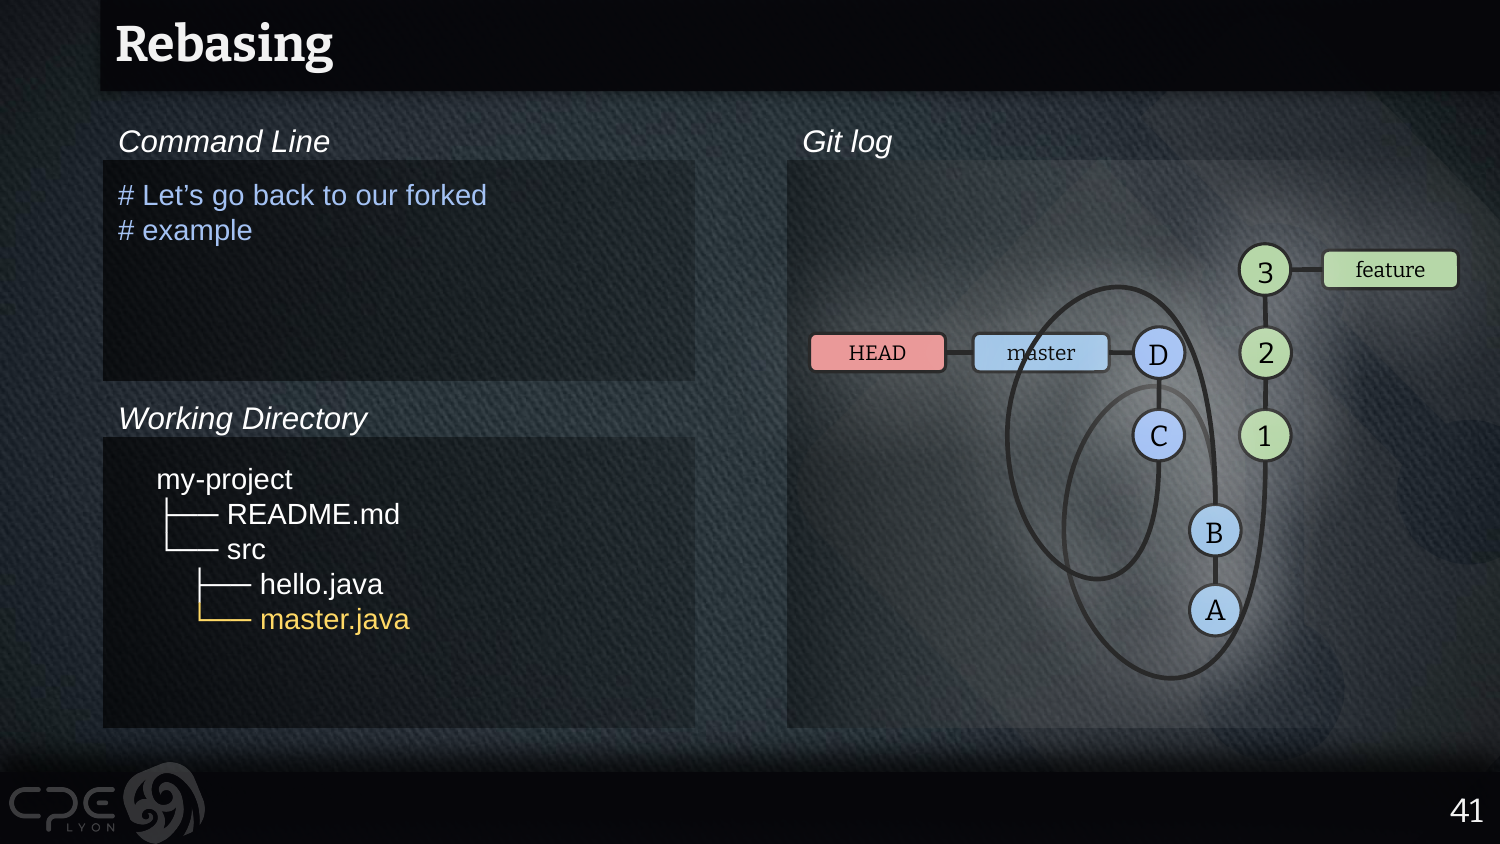

# Rebasing
Command Line
Git log
# Let’s go back to our forked
# example

3
feature

2
D
HEAD
master
Working Directory

C
1

my-project
├── README.md
└── src
    ├── hello.java
    └── master.java

B

A